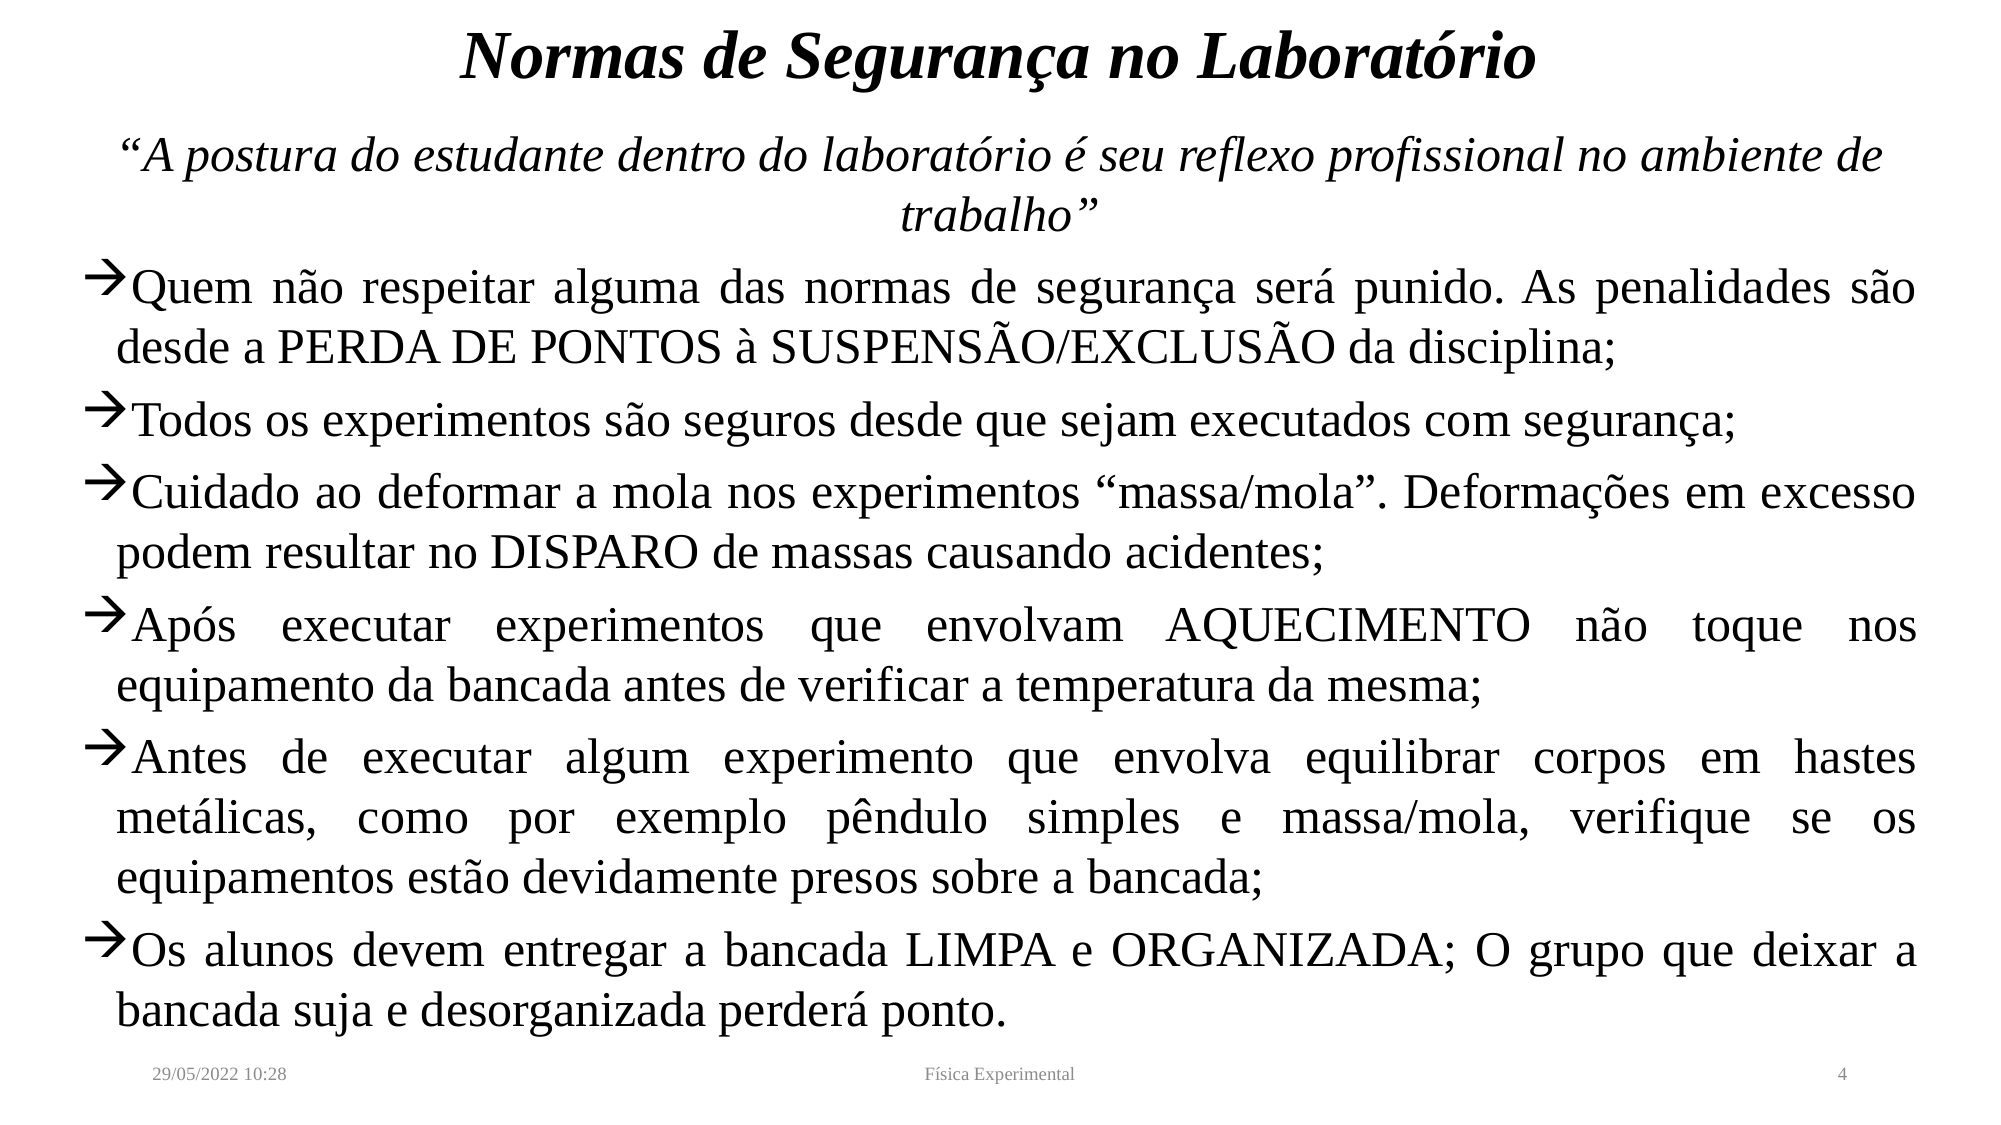

# Normas de Segurança no Laboratório
“A postura do estudante dentro do laboratório é seu reflexo profissional no ambiente de trabalho”
Quem não respeitar alguma das normas de segurança será punido. As penalidades são desde a PERDA DE PONTOS à SUSPENSÃO/EXCLUSÃO da disciplina;
Todos os experimentos são seguros desde que sejam executados com segurança;
Cuidado ao deformar a mola nos experimentos “massa/mola”. Deformações em excesso podem resultar no DISPARO de massas causando acidentes;
Após executar experimentos que envolvam AQUECIMENTO não toque nos equipamento da bancada antes de verificar a temperatura da mesma;
Antes de executar algum experimento que envolva equilibrar corpos em hastes metálicas, como por exemplo pêndulo simples e massa/mola, verifique se os equipamentos estão devidamente presos sobre a bancada;
Os alunos devem entregar a bancada LIMPA e ORGANIZADA; O grupo que deixar a bancada suja e desorganizada perderá ponto.
29/05/2022 10:28
Física Experimental
4